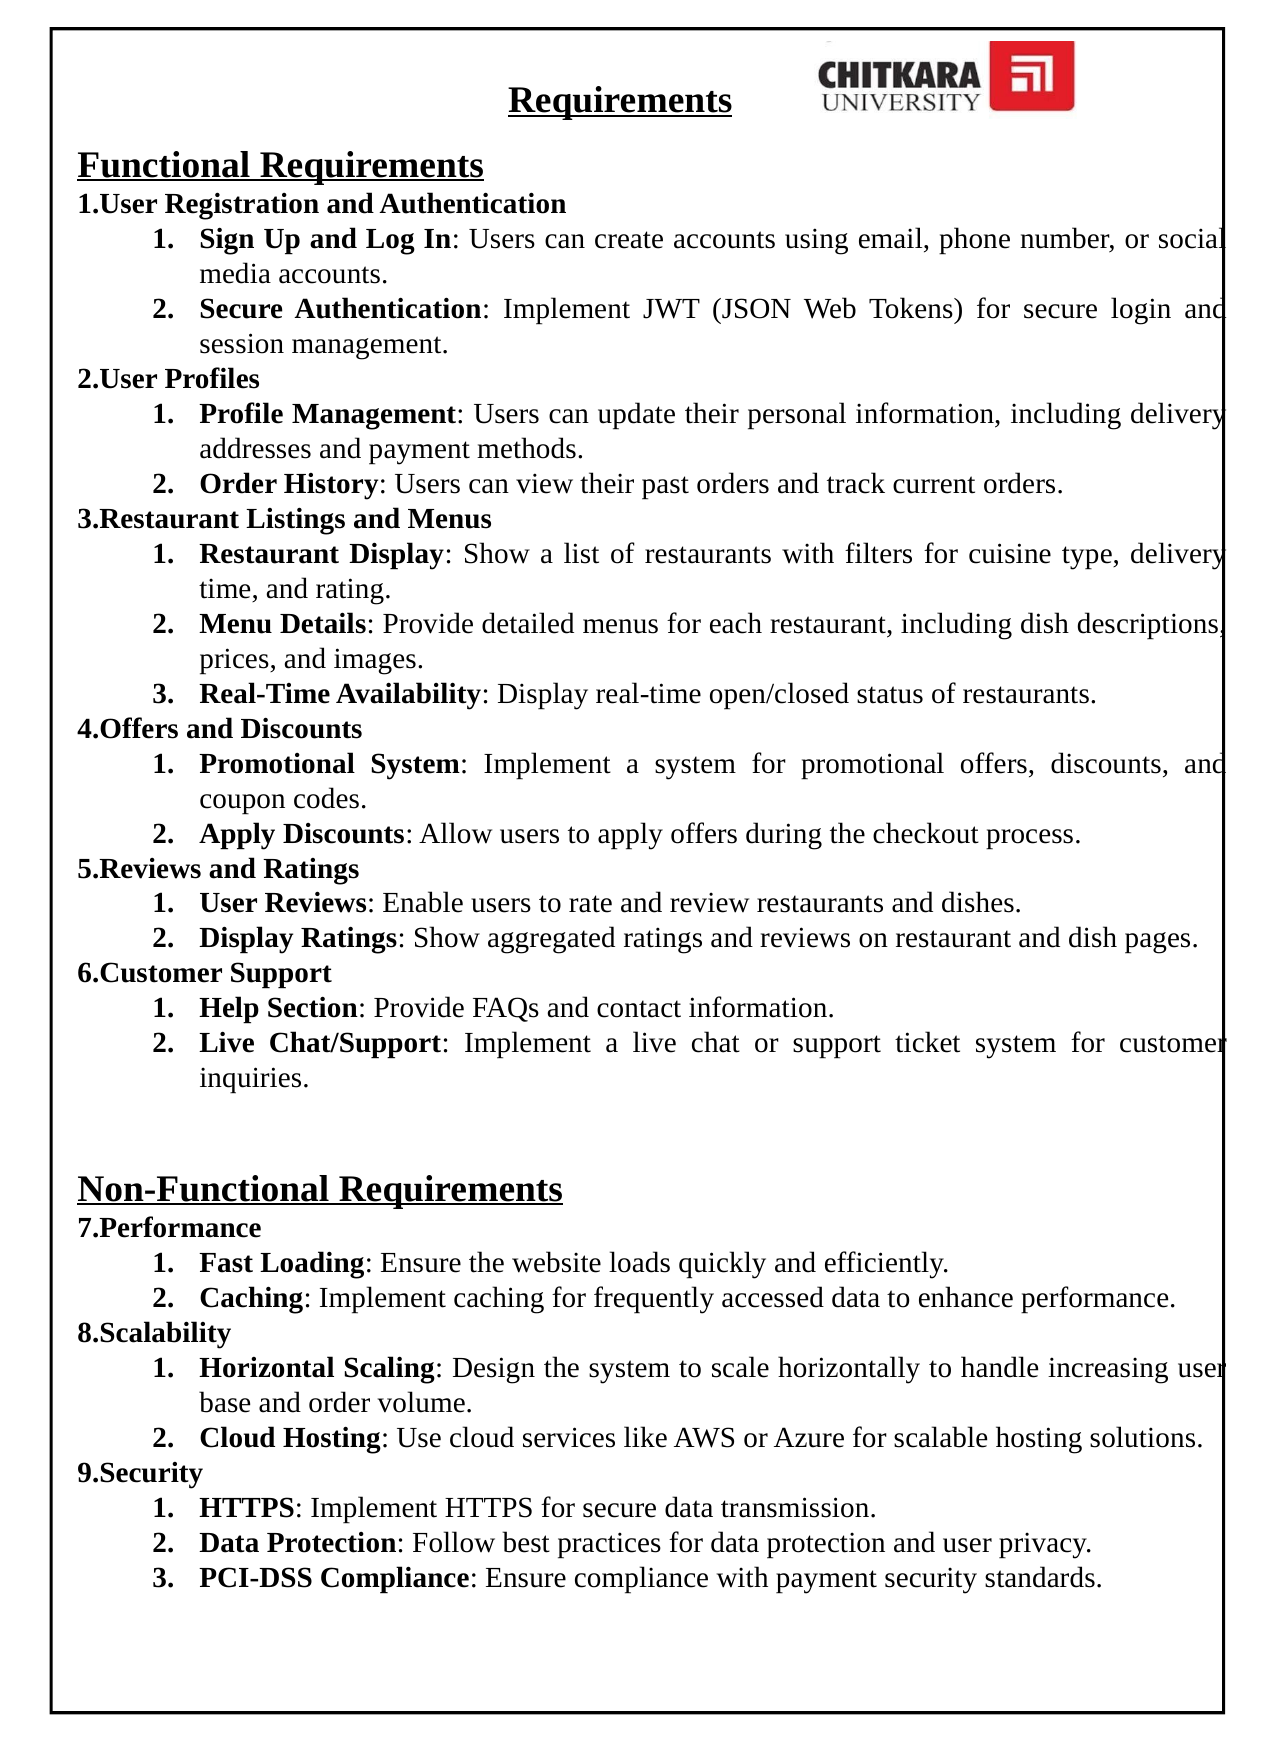

# Requirements
Functional Requirements
User Registration and Authentication
Sign Up and Log In: Users can create accounts using email, phone number, or social media accounts.
Secure Authentication: Implement JWT (JSON Web Tokens) for secure login and session management.
User Profiles
Profile Management: Users can update their personal information, including delivery addresses and payment methods.
Order History: Users can view their past orders and track current orders.
Restaurant Listings and Menus
Restaurant Display: Show a list of restaurants with filters for cuisine type, delivery time, and rating.
Menu Details: Provide detailed menus for each restaurant, including dish descriptions, prices, and images.
Real-Time Availability: Display real-time open/closed status of restaurants.
Offers and Discounts
Promotional System: Implement a system for promotional offers, discounts, and coupon codes.
Apply Discounts: Allow users to apply offers during the checkout process.
Reviews and Ratings
User Reviews: Enable users to rate and review restaurants and dishes.
Display Ratings: Show aggregated ratings and reviews on restaurant and dish pages.
Customer Support
Help Section: Provide FAQs and contact information.
Live Chat/Support: Implement a live chat or support ticket system for customer inquiries.

Non-Functional Requirements
Performance
Fast Loading: Ensure the website loads quickly and efficiently.
Caching: Implement caching for frequently accessed data to enhance performance.
Scalability
Horizontal Scaling: Design the system to scale horizontally to handle increasing user base and order volume.
Cloud Hosting: Use cloud services like AWS or Azure for scalable hosting solutions.
Security
HTTPS: Implement HTTPS for secure data transmission.
Data Protection: Follow best practices for data protection and user privacy.
PCI-DSS Compliance: Ensure compliance with payment security standards.